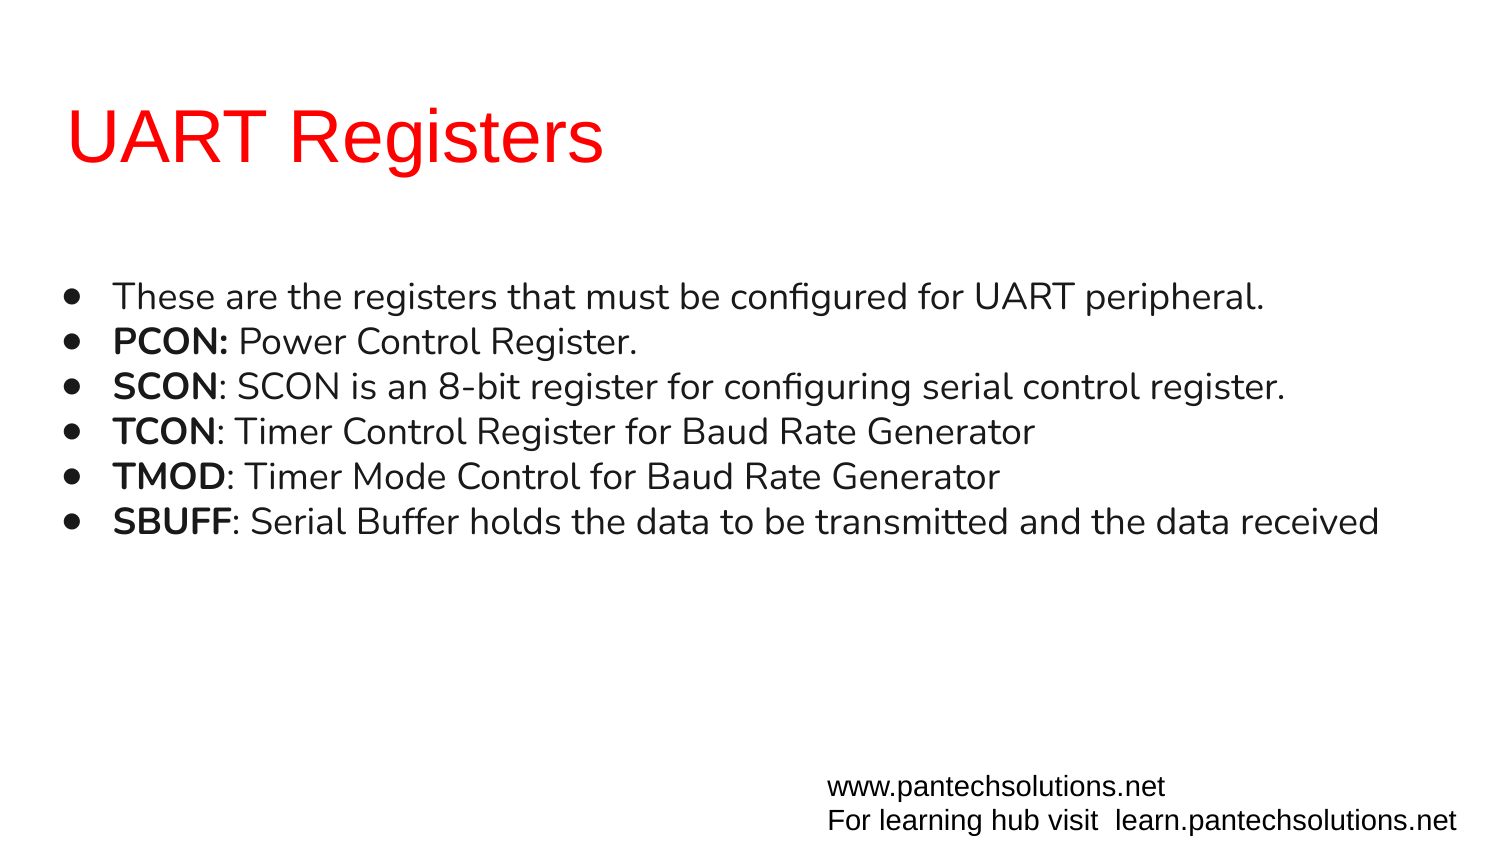

# UART Registers
These are the registers that must be configured for UART peripheral.
PCON: Power Control Register.
SCON: SCON is an 8-bit register for configuring serial control register.
TCON: Timer Control Register for Baud Rate Generator
TMOD: Timer Mode Control for Baud Rate Generator
SBUFF: Serial Buffer holds the data to be transmitted and the data received

www.pantechsolutions.net
For learning hub visit  learn.pantechsolutions.net